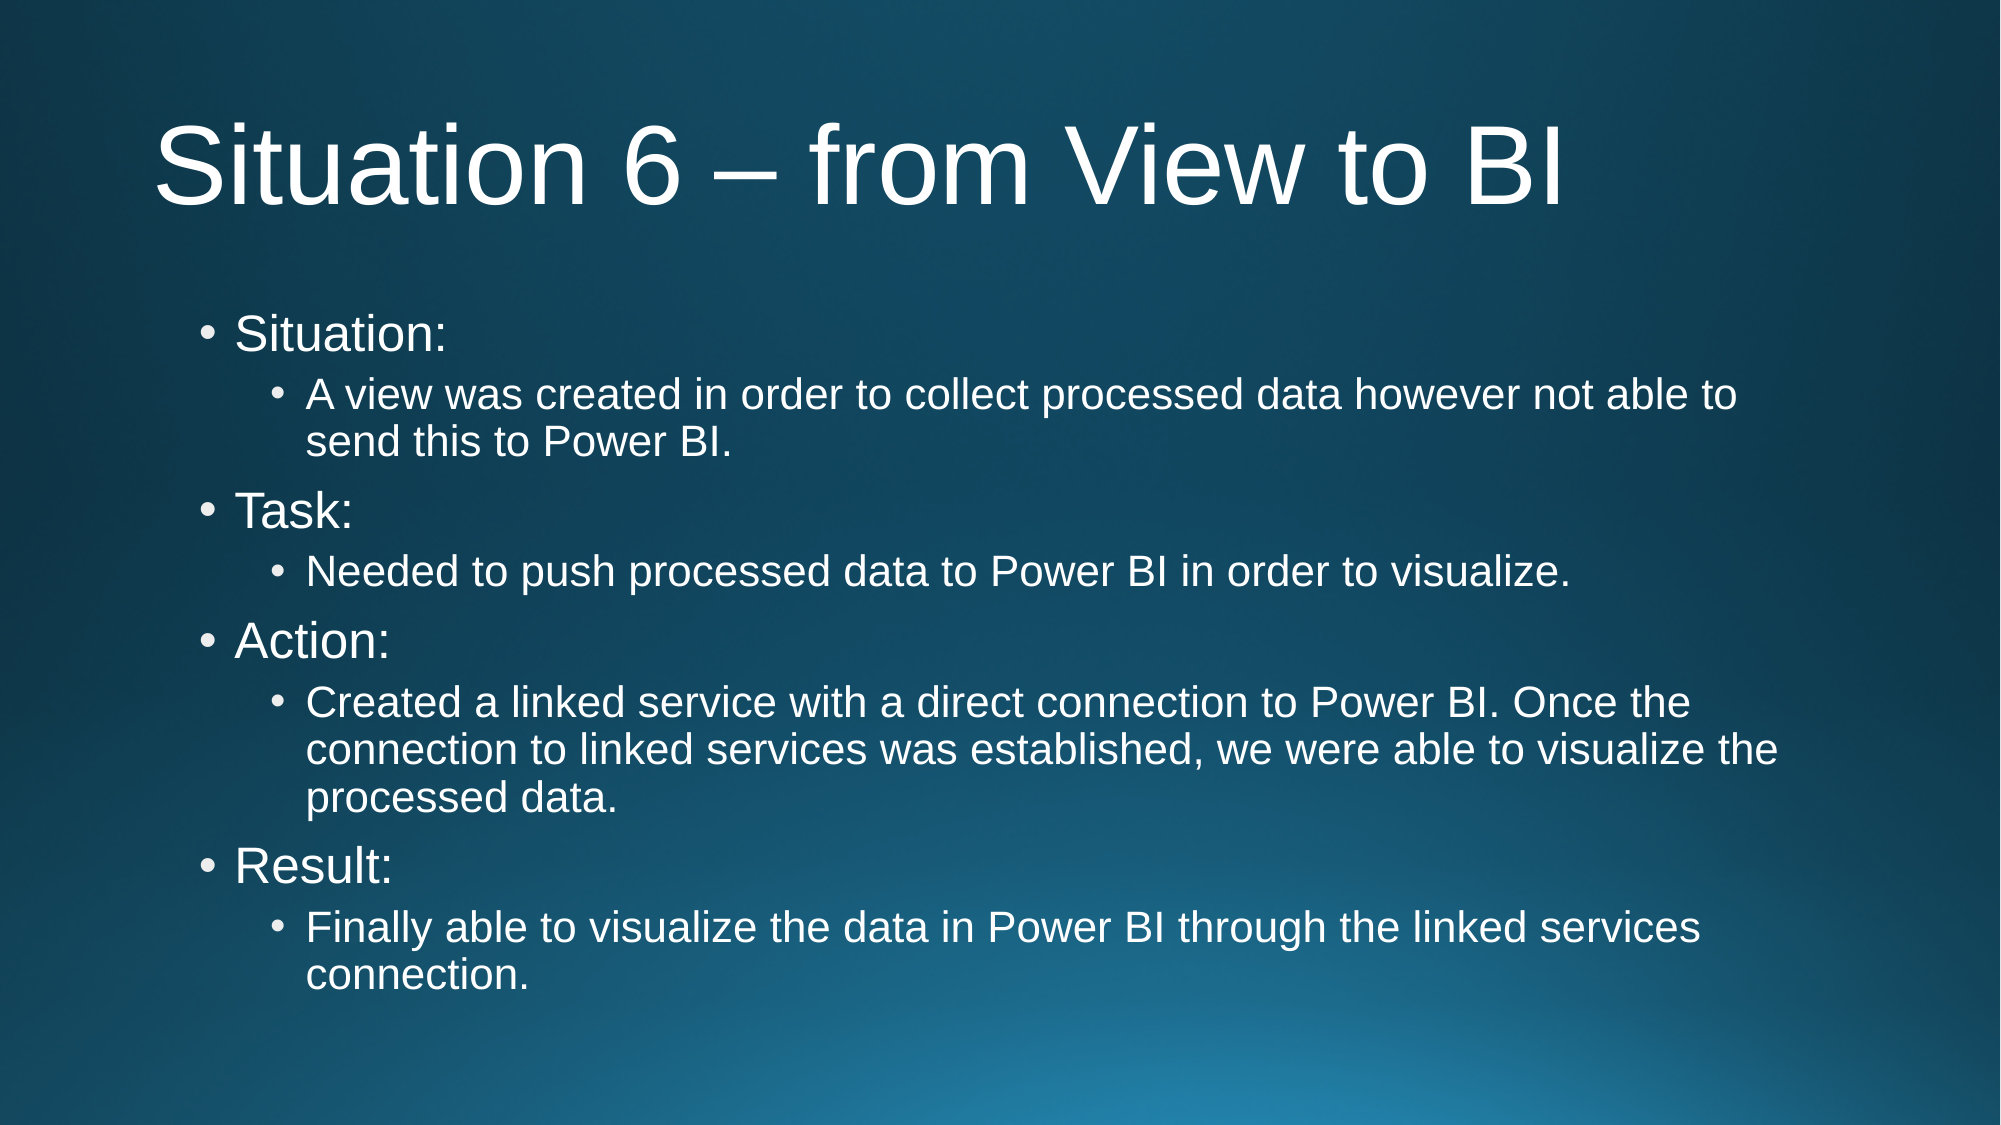

# Situation 6 – from View to BI
Situation:
A view was created in order to collect processed data however not able to send this to Power BI.
Task:
Needed to push processed data to Power BI in order to visualize.
Action:
Created a linked service with a direct connection to Power BI. Once the connection to linked services was established, we were able to visualize the processed data.
Result:
Finally able to visualize the data in Power BI through the linked services connection.